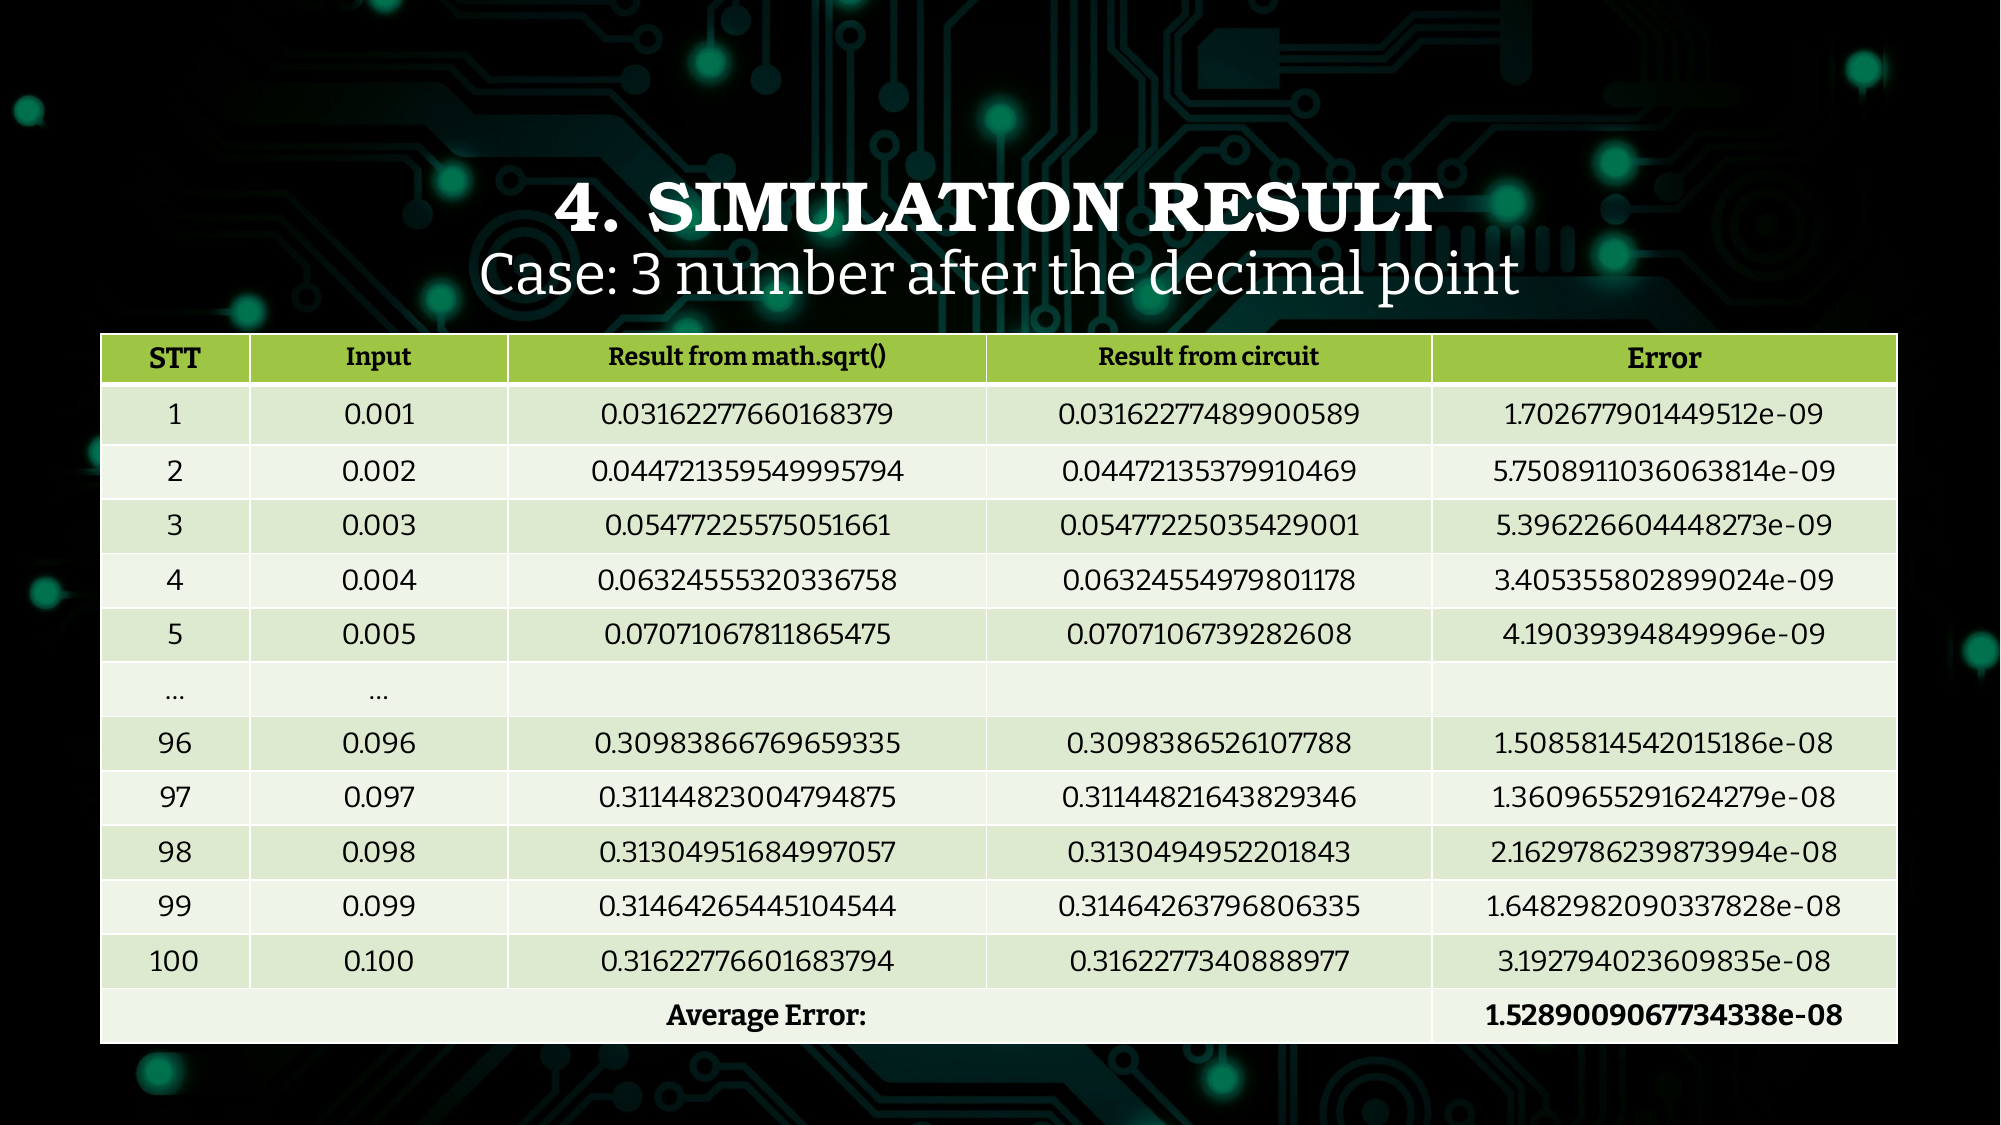

# 4. Simulation result
Case: 3 number after the decimal point
| STT | Input | Result from math.sqrt() | Result from circuit | Error |
| --- | --- | --- | --- | --- |
| 1 | 0.001 | 0.03162277660168379 | 0.03162277489900589 | 1.702677901449512e-09 |
| 2 | 0.002 | 0.044721359549995794 | 0.04472135379910469 | 5.7508911036063814e-09 |
| 3 | 0.003 | 0.05477225575051661 | 0.05477225035429001 | 5.396226604448273e-09 |
| 4 | 0.004 | 0.06324555320336758 | 0.06324554979801178 | 3.405355802899024e-09 |
| 5 | 0.005 | 0.07071067811865475 | 0.0707106739282608 | 4.19039394849996e-09 |
| … | … |  |  |  |
| 96 | 0.096 | 0.30983866769659335 | 0.3098386526107788 | 1.5085814542015186e-08 |
| 97 | 0.097 | 0.31144823004794875 | 0.31144821643829346 | 1.3609655291624279e-08 |
| 98 | 0.098 | 0.31304951684997057 | 0.3130494952201843 | 2.1629786239873994e-08 |
| 99 | 0.099 | 0.31464265445104544 | 0.31464263796806335 | 1.6482982090337828e-08 |
| 100 | 0.100 | 0.31622776601683794 | 0.3162277340888977 | 3.192794023609835e-08 |
| Average Error: |  |  |  | 1.5289009067734338e-08 |